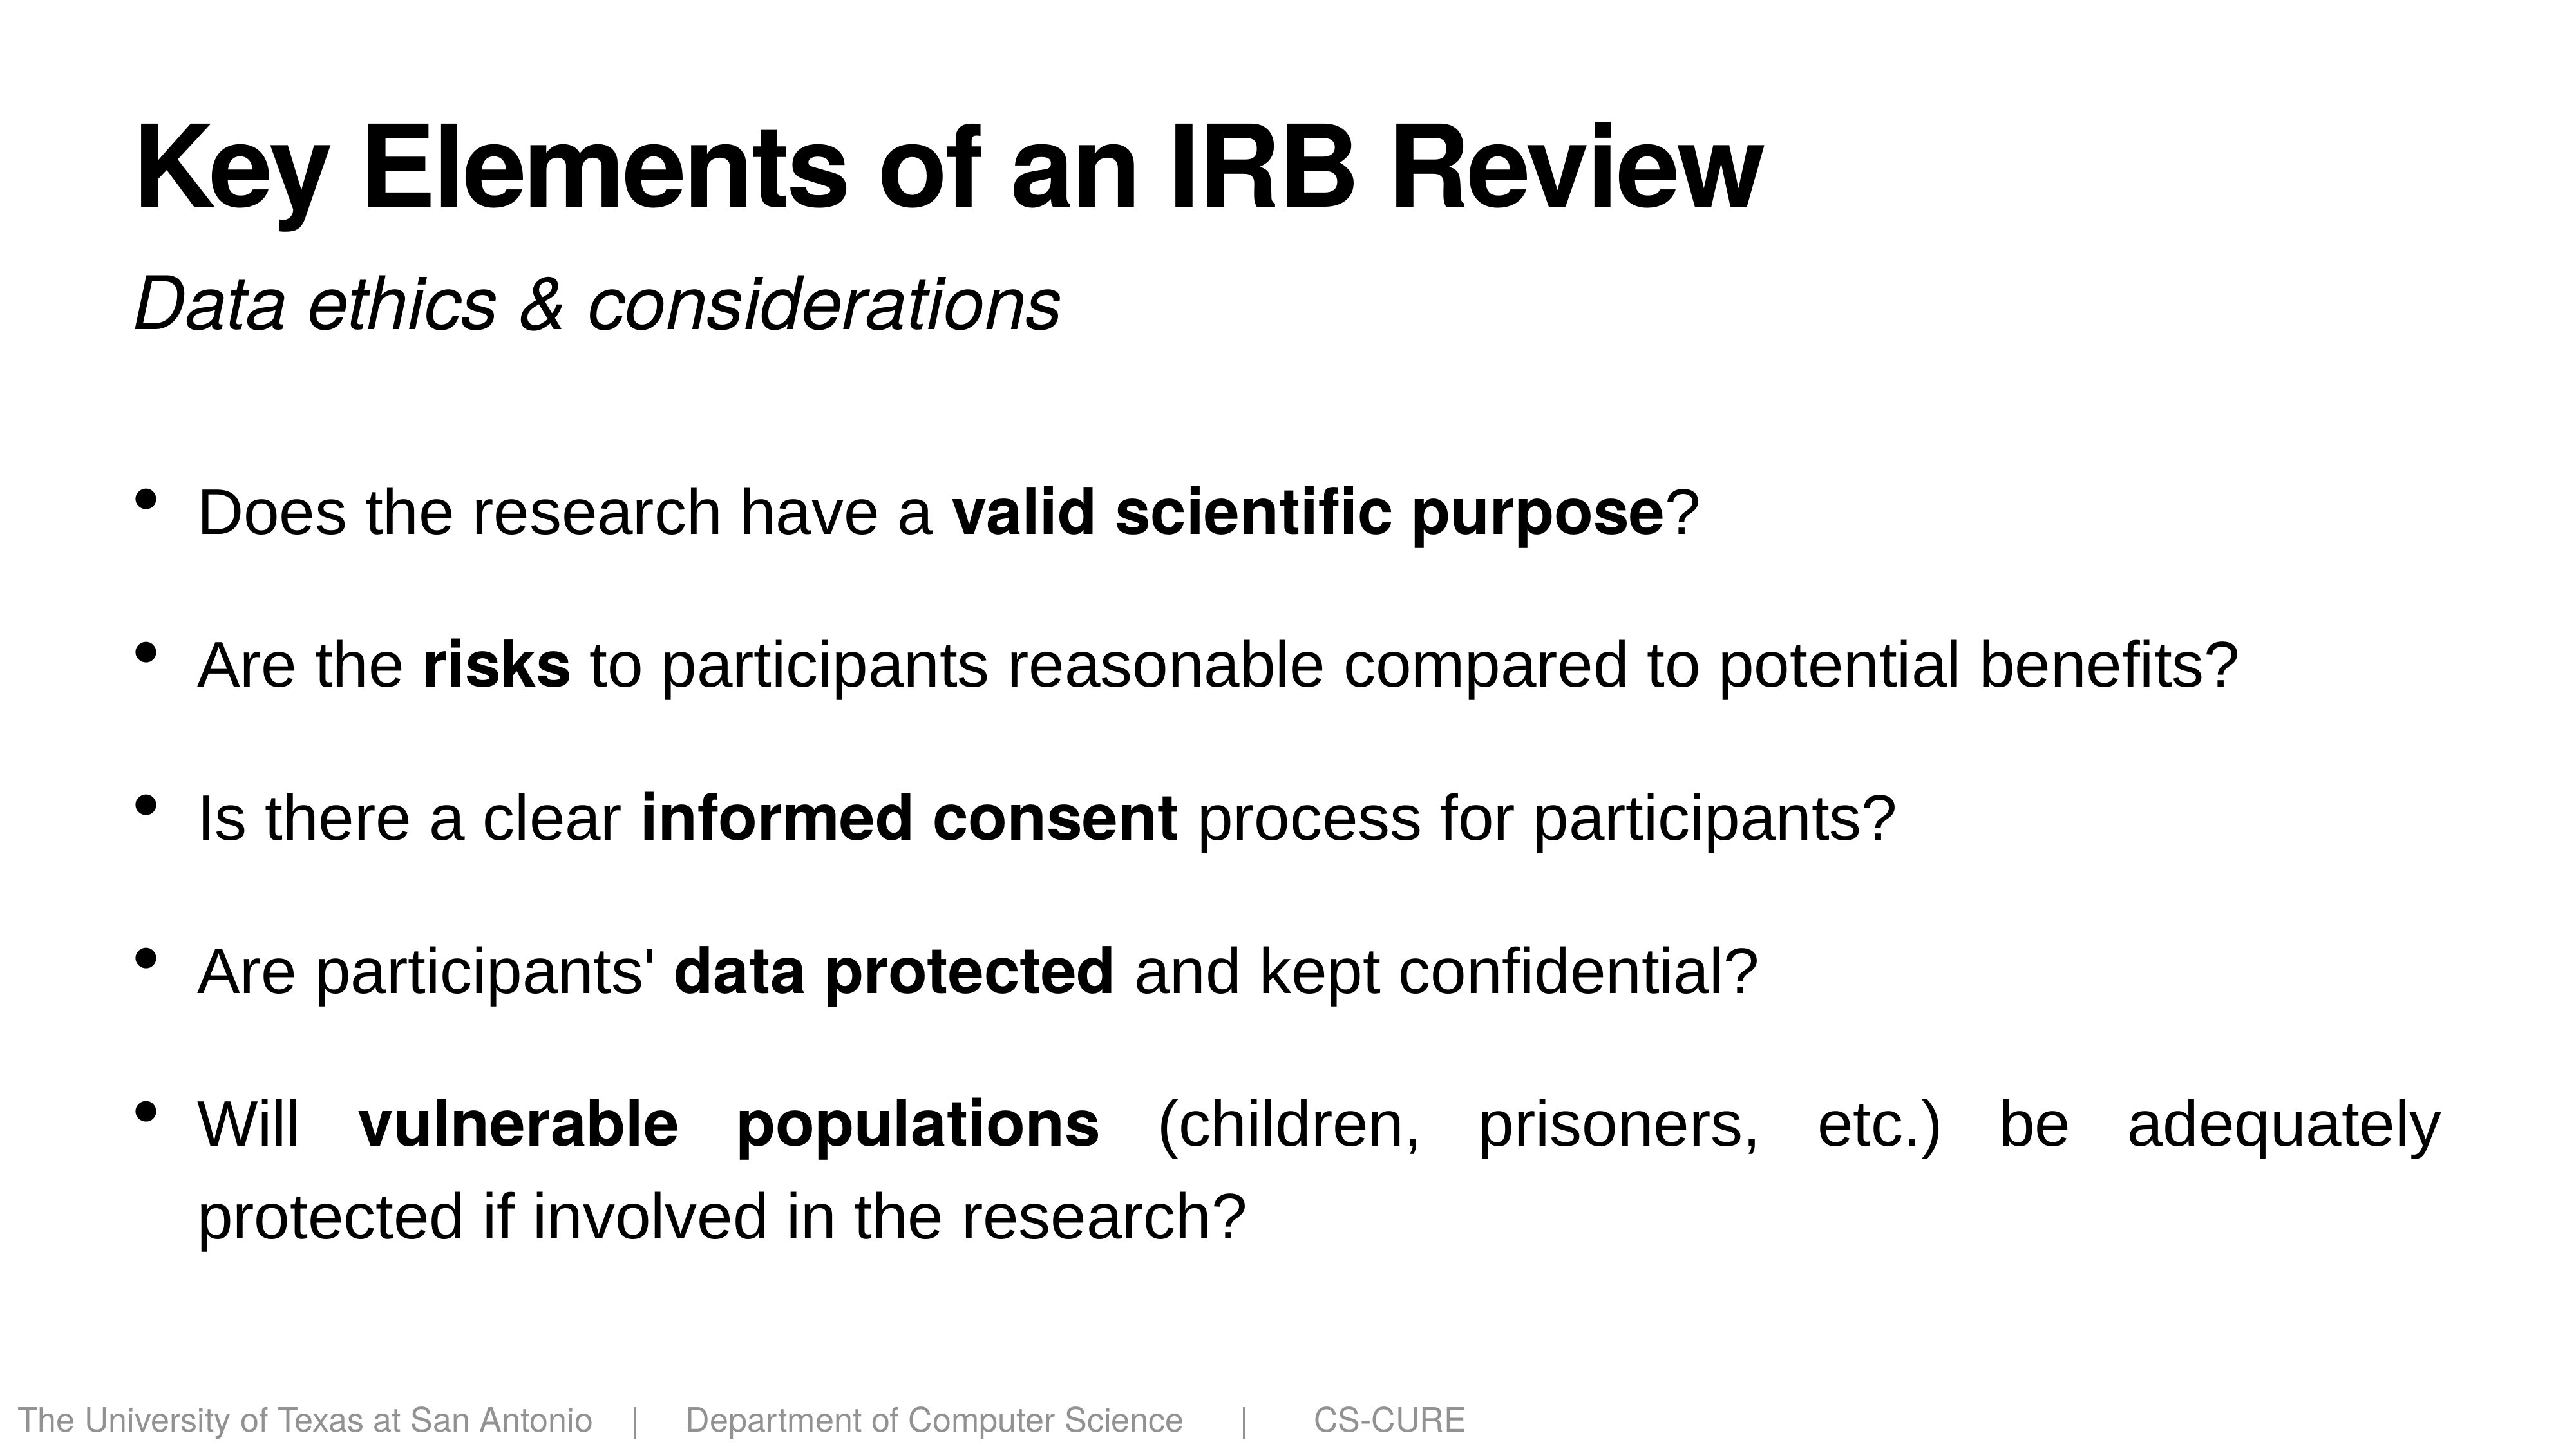

# Key Elements of an IRB Review
Data ethics & considerations
Does the research have a valid scientific purpose?
Are the risks to participants reasonable compared to potential benefits?
Is there a clear informed consent process for participants?
Are participants' data protected and kept confidential?
Will vulnerable populations (children, prisoners, etc.) be adequately protected if involved in the research?
31